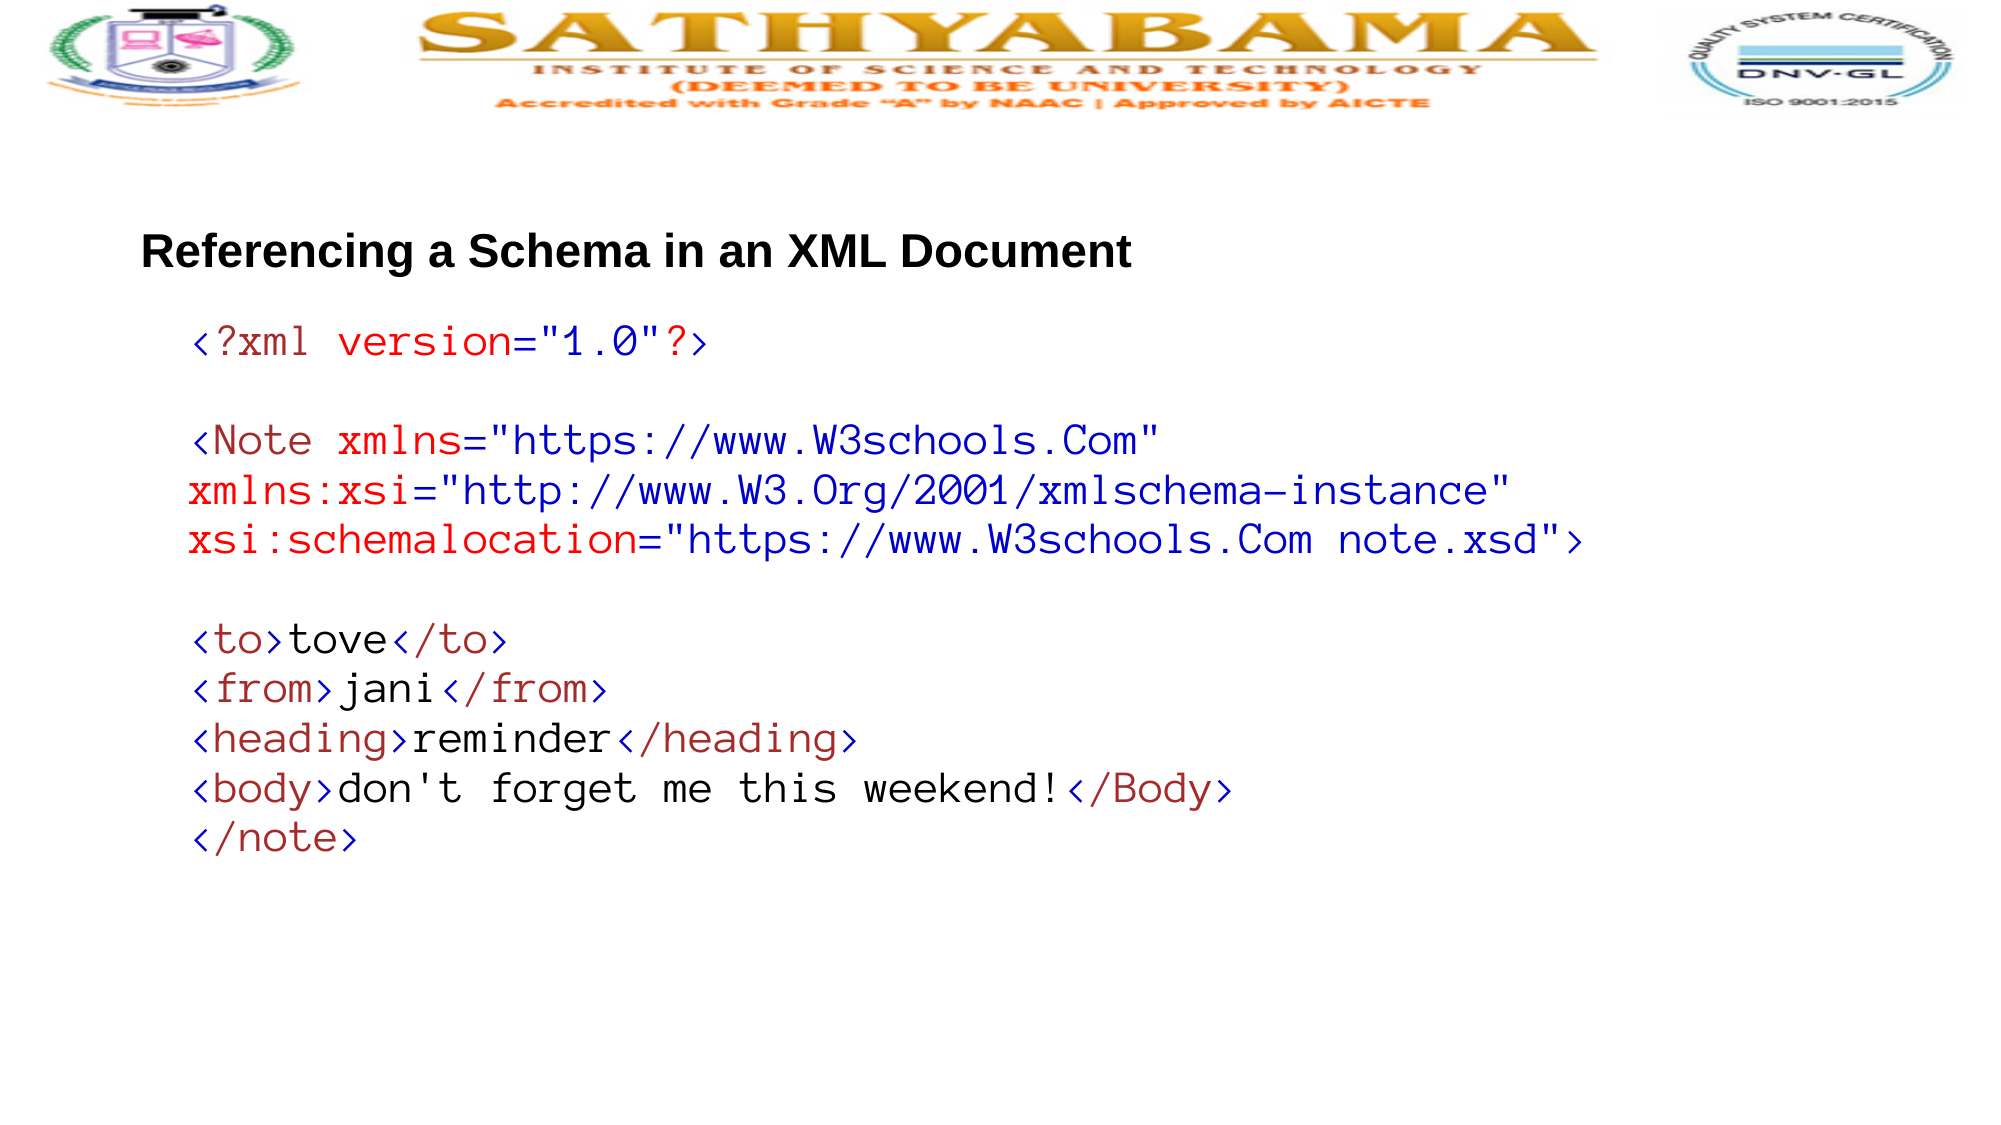

# Referencing a Schema in an XML Document
<?xml version="1.0"?>
<Note xmlns="https://www.W3schools.Com"
xmlns:xsi="http://www.W3.Org/2001/xmlschema-instance"
xsi:schemalocation="https://www.W3schools.Com note.xsd">
<to>tove</to>
<from>jani</from>
<heading>reminder</heading>
<body>don't forget me this weekend!</Body>
</note>